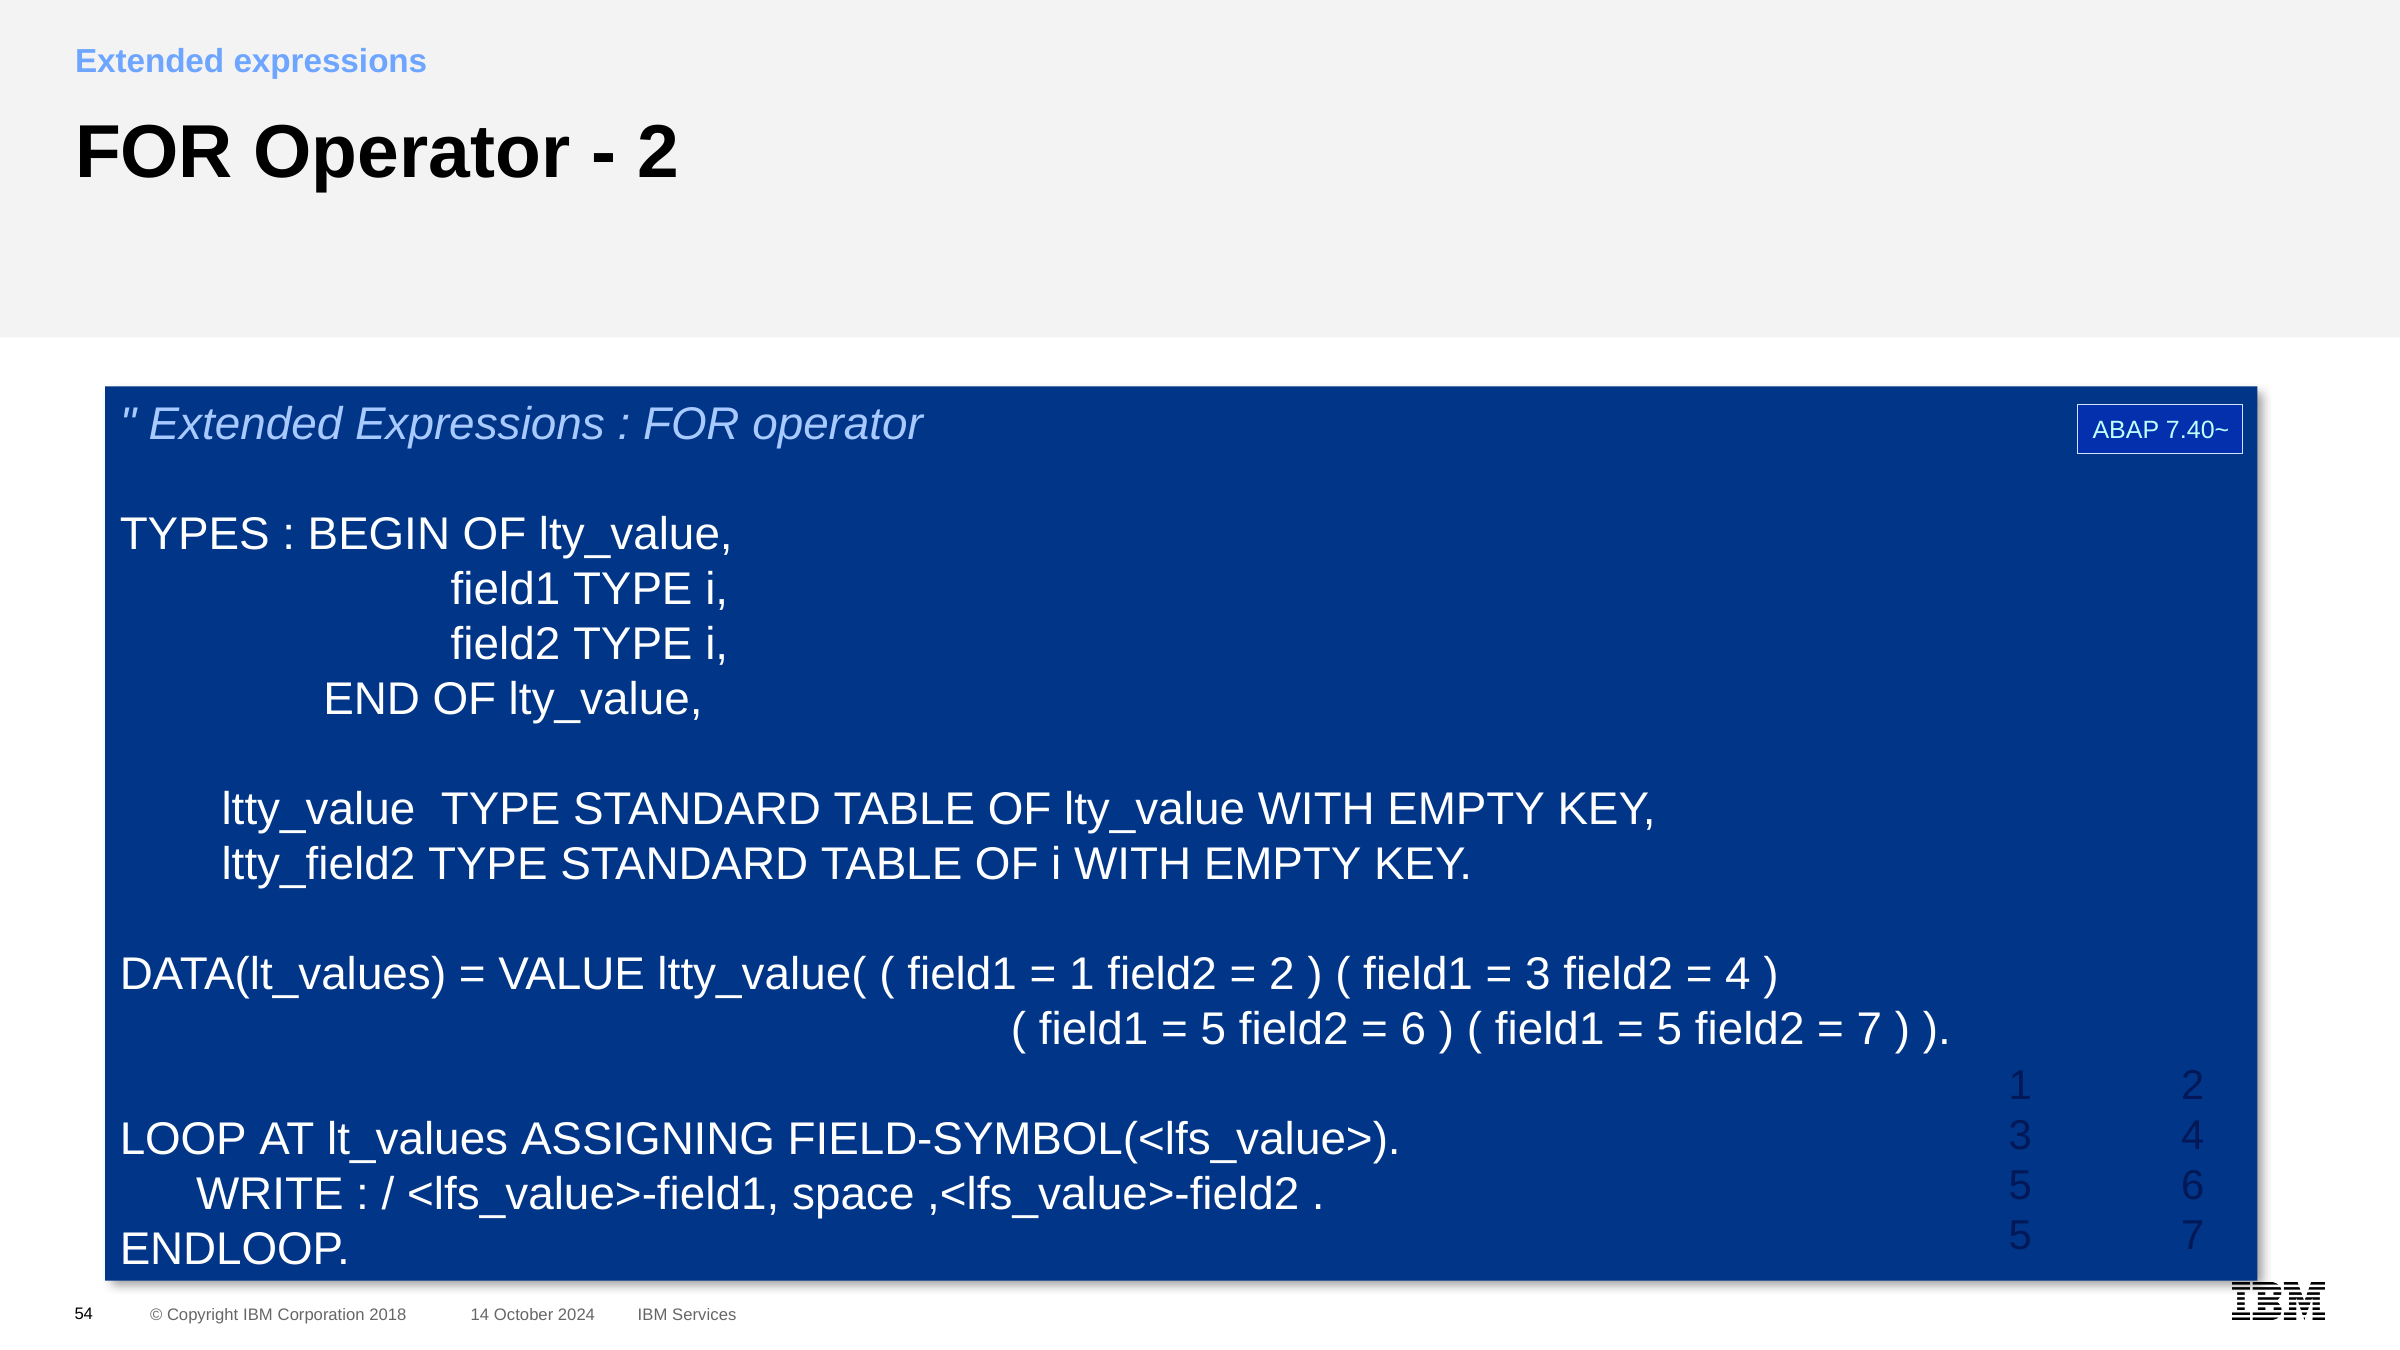

Extended expressions

# FOR Operator - 2
" Extended Expressions : FOR operator
TYPES : BEGIN OF lty_value,
                          field1 TYPE i,
                          field2 TYPE i,
                END OF lty_value,
        ltty_value  TYPE STANDARD TABLE OF lty_value WITH EMPTY KEY,
        ltty_field2 TYPE STANDARD TABLE OF i WITH EMPTY KEY.
DATA(lt_values) = VALUE ltty_value( ( field1 = 1 field2 = 2 ) ( field1 = 3 field2 = 4 )
                                                                      ( field1 = 5 field2 = 6 ) ( field1 = 5 field2 = 7 ) ).
LOOP AT lt_values ASSIGNING FIELD-SYMBOL(<lfs_value>).
      WRITE : / <lfs_value>-field1, space ,<lfs_value>-field2 .
ENDLOOP.
ABAP 7.40~
1             2
3             4
5             6
5             7